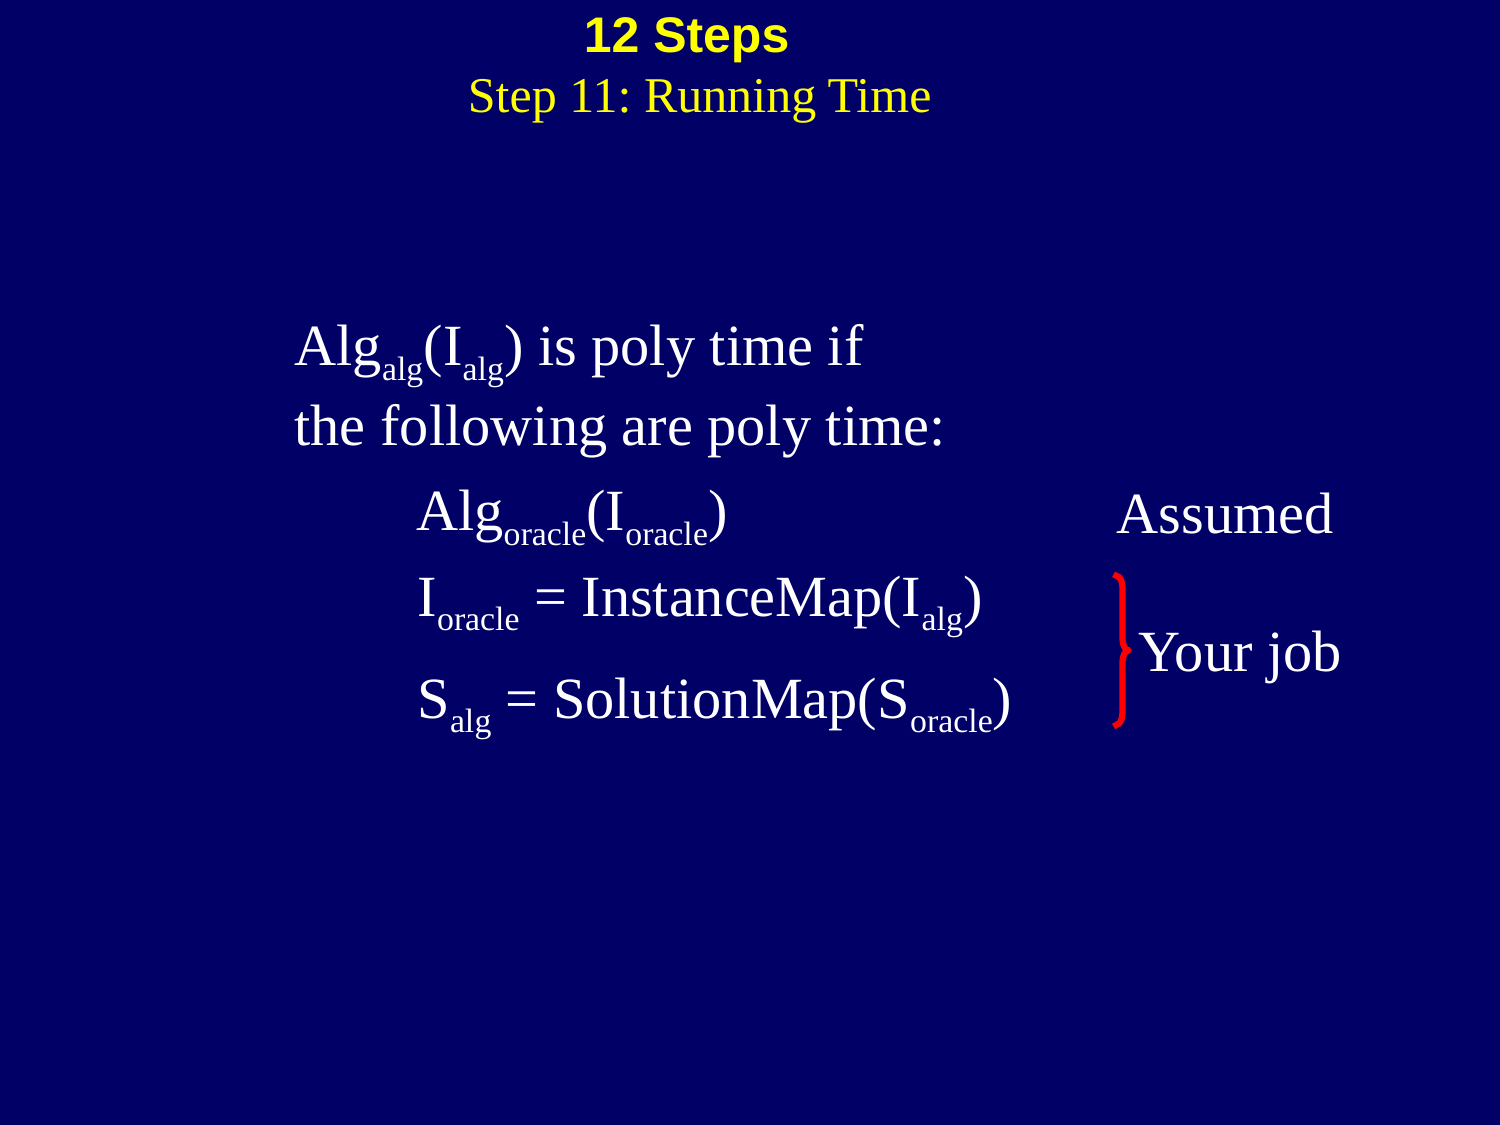

12 Steps
Step 11: Running Time
Algalg(Ialg) is poly time if
the following are poly time:

Algoracle(Ioracle)
Assumed
Ioracle = InstanceMap(Ialg)

Your job
Salg = SolutionMap(Soracle)